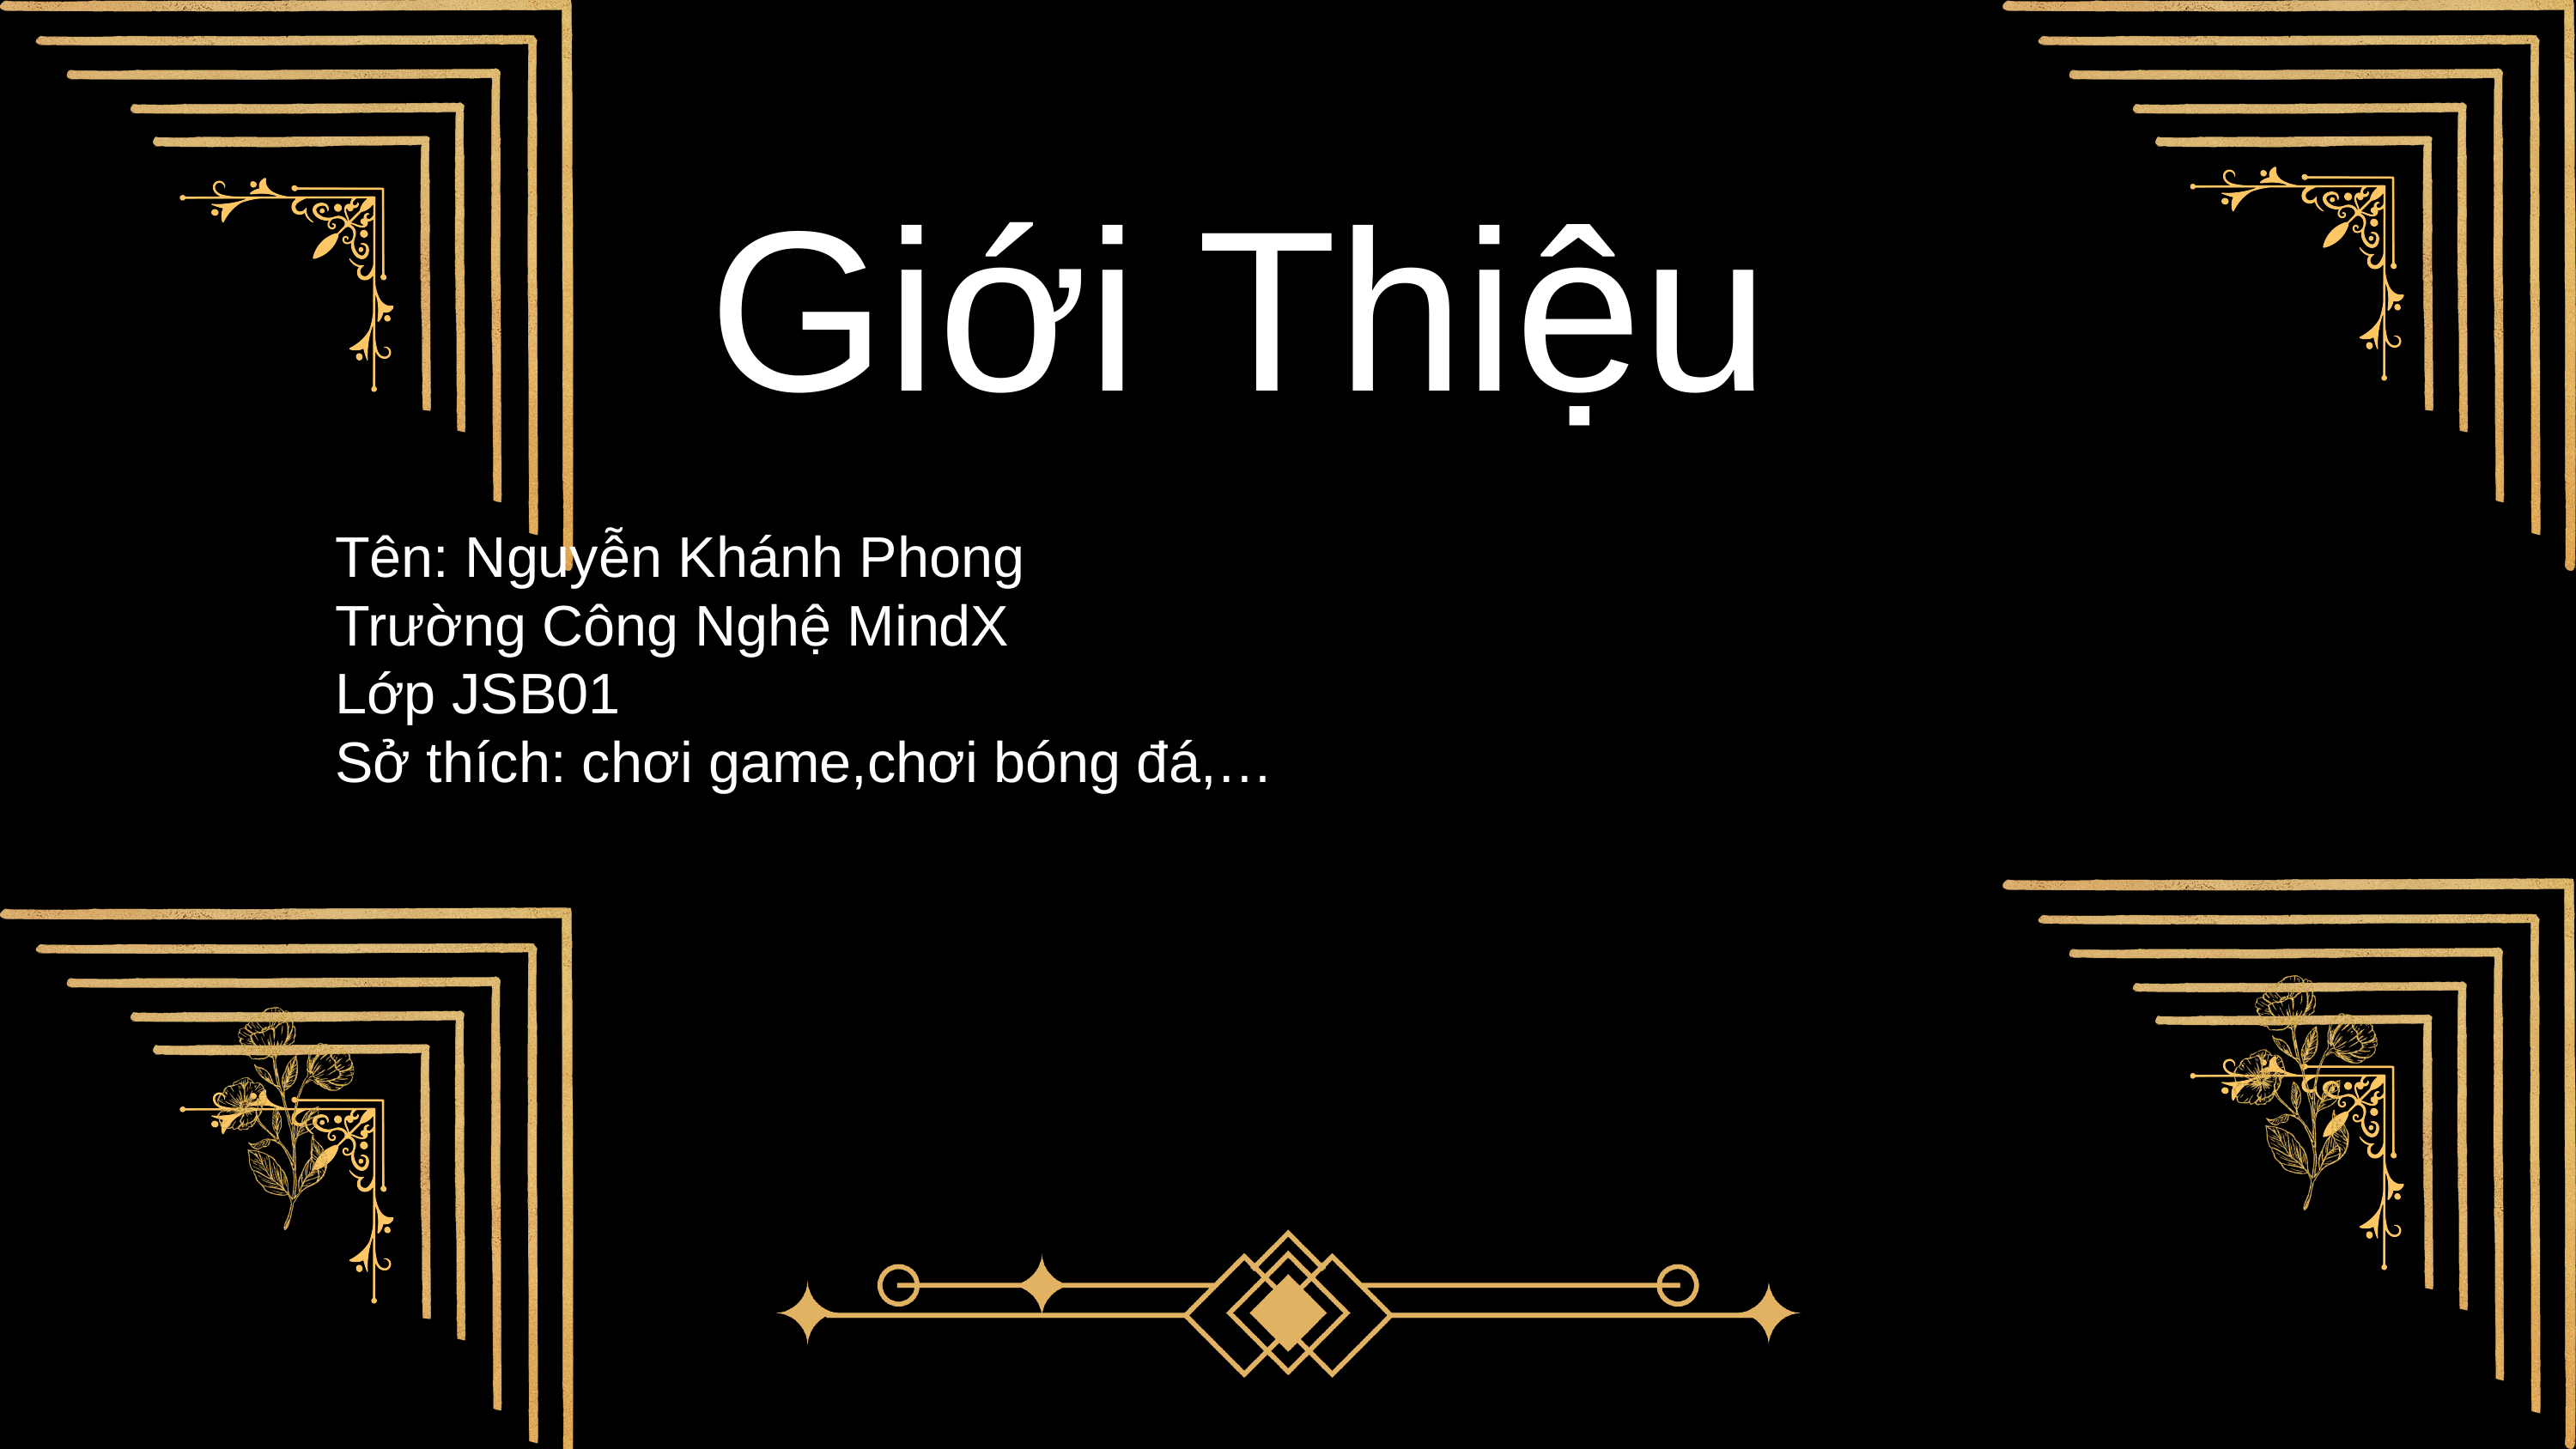

Giới Thiệu

Tên: Nguyễn Khánh Phong
Trường Công Nghệ MindX
Lớp JSB01
Sở thích: chơi game,chơi bóng đá,…